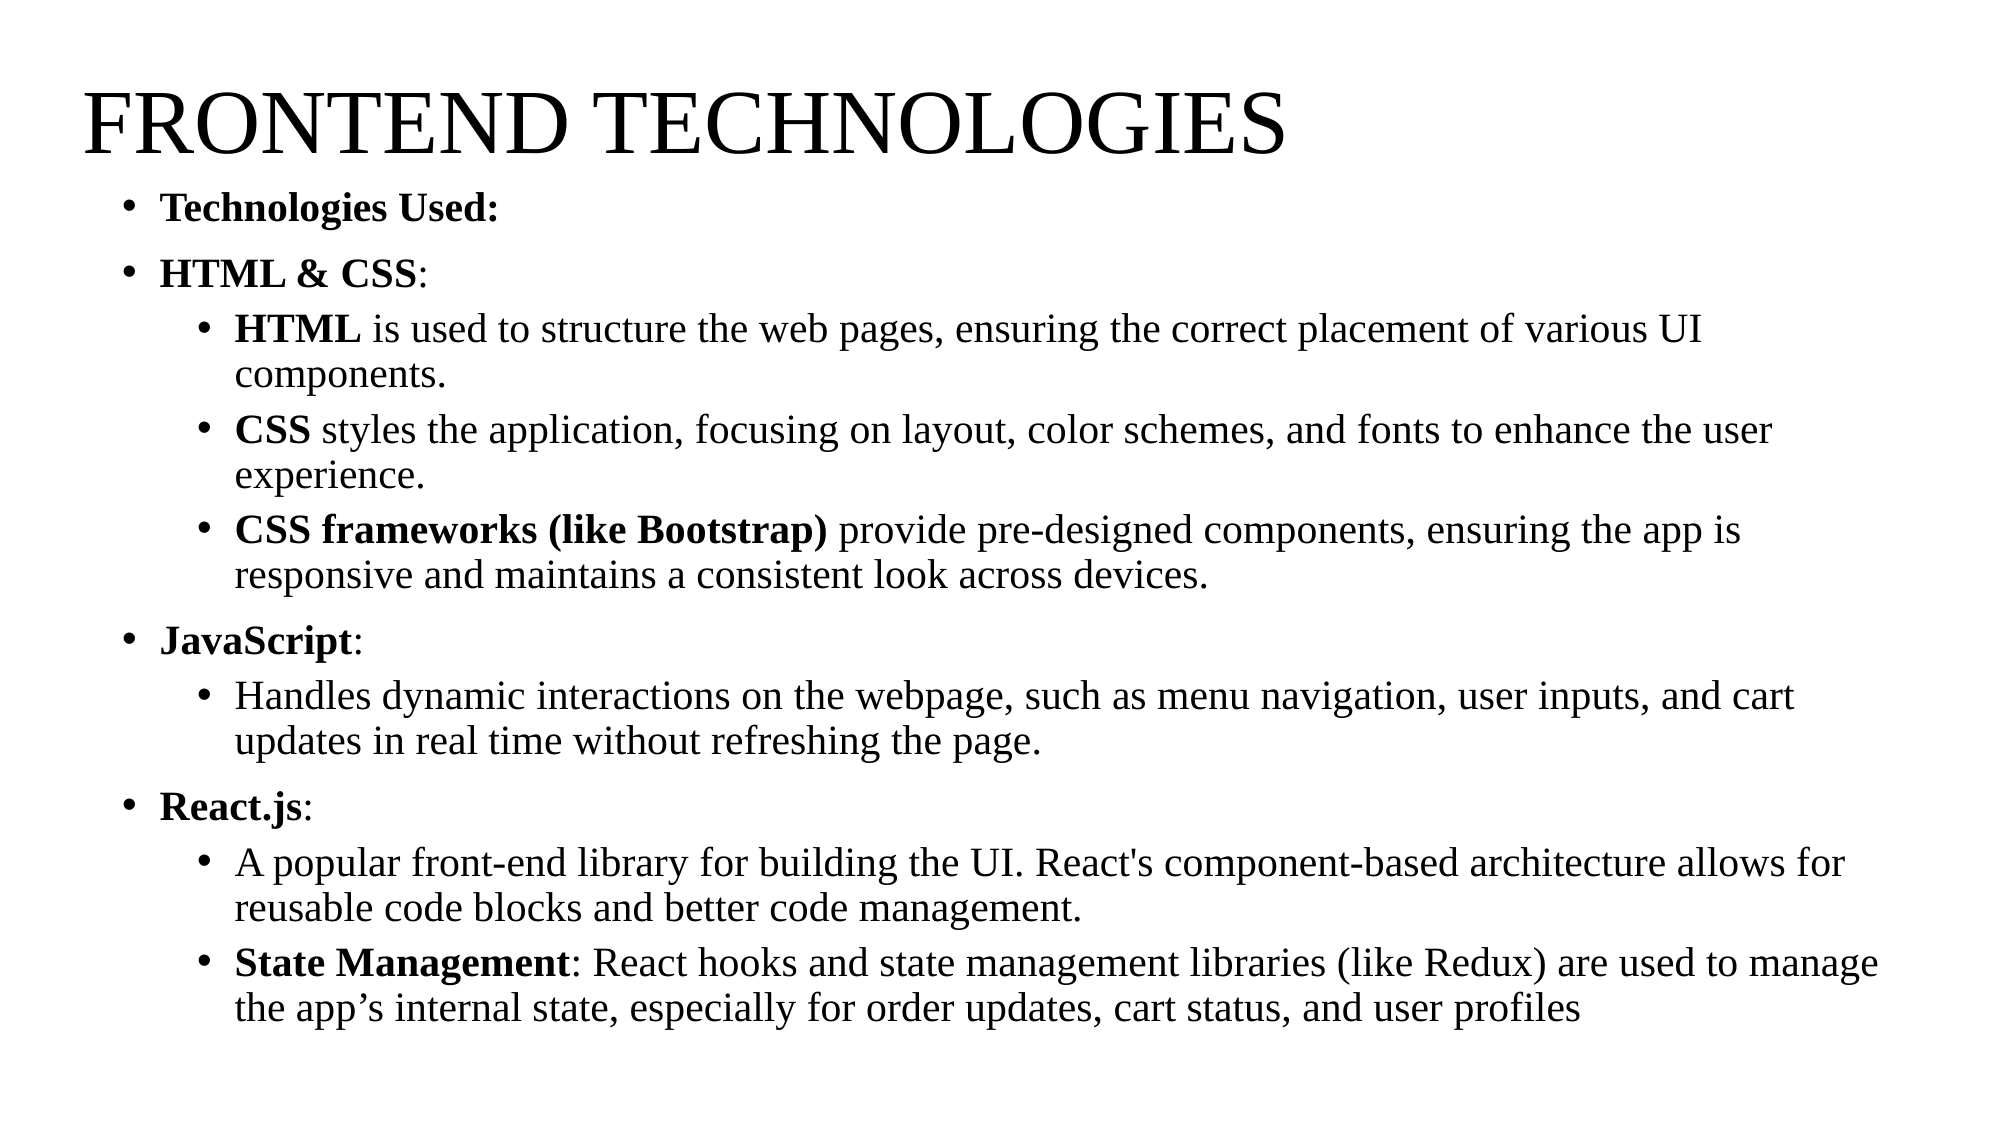

# FRONTEND TECHNOLOGIES
Technologies Used:
HTML & CSS:
HTML is used to structure the web pages, ensuring the correct placement of various UI components.
CSS styles the application, focusing on layout, color schemes, and fonts to enhance the user experience.
CSS frameworks (like Bootstrap) provide pre-designed components, ensuring the app is responsive and maintains a consistent look across devices.
JavaScript:
Handles dynamic interactions on the webpage, such as menu navigation, user inputs, and cart updates in real time without refreshing the page.
React.js:
A popular front-end library for building the UI. React's component-based architecture allows for reusable code blocks and better code management.
State Management: React hooks and state management libraries (like Redux) are used to manage the app’s internal state, especially for order updates, cart status, and user profiles